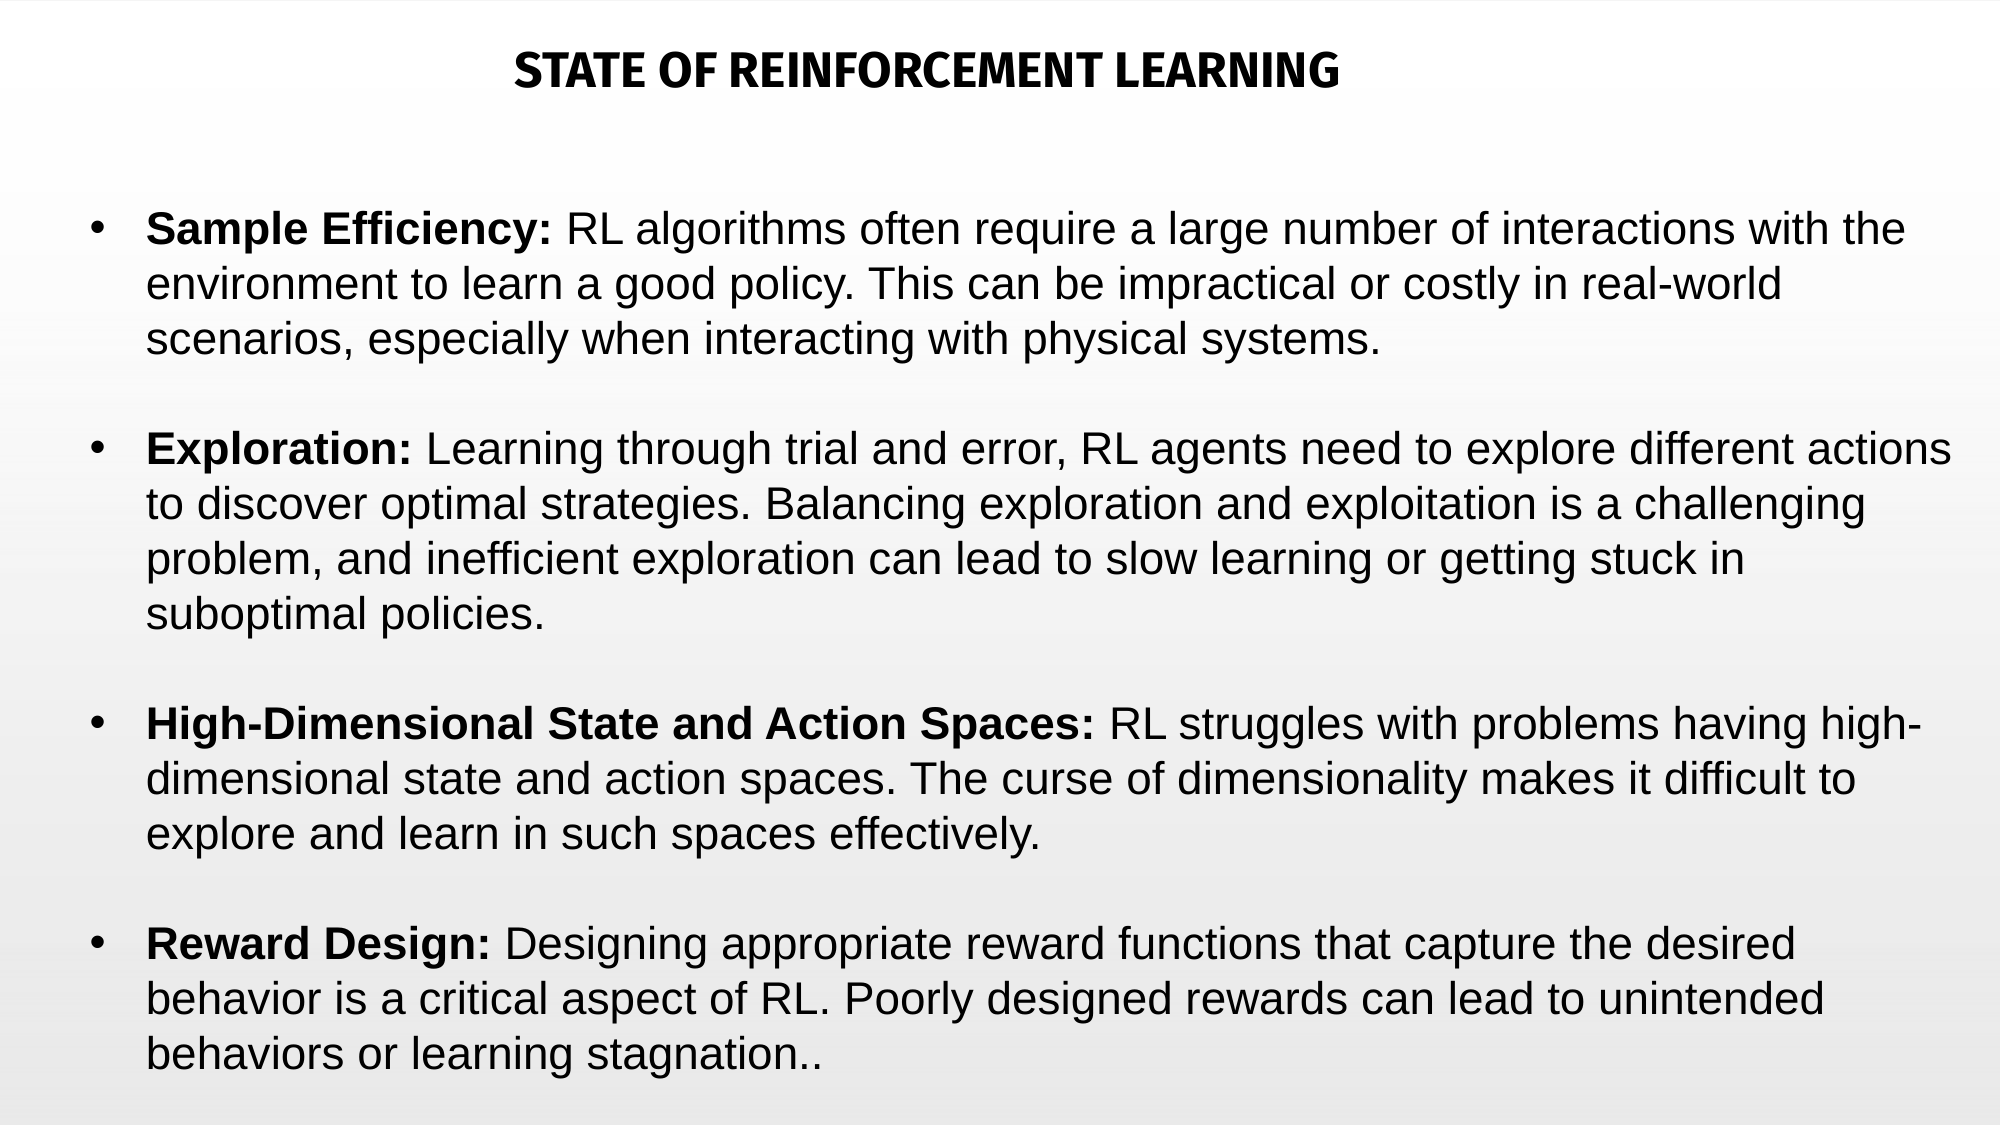

# STATE OF REINFORCEMENT LEARNING
Sample Efficiency: RL algorithms often require a large number of interactions with the environment to learn a good policy. This can be impractical or costly in real-world scenarios, especially when interacting with physical systems.

Exploration: Learning through trial and error, RL agents need to explore different actions to discover optimal strategies. Balancing exploration and exploitation is a challenging problem, and inefficient exploration can lead to slow learning or getting stuck in suboptimal policies.

High-Dimensional State and Action Spaces: RL struggles with problems having high-dimensional state and action spaces. The curse of dimensionality makes it difficult to explore and learn in such spaces effectively.

Reward Design: Designing appropriate reward functions that capture the desired behavior is a critical aspect of RL. Poorly designed rewards can lead to unintended behaviors or learning stagnation..